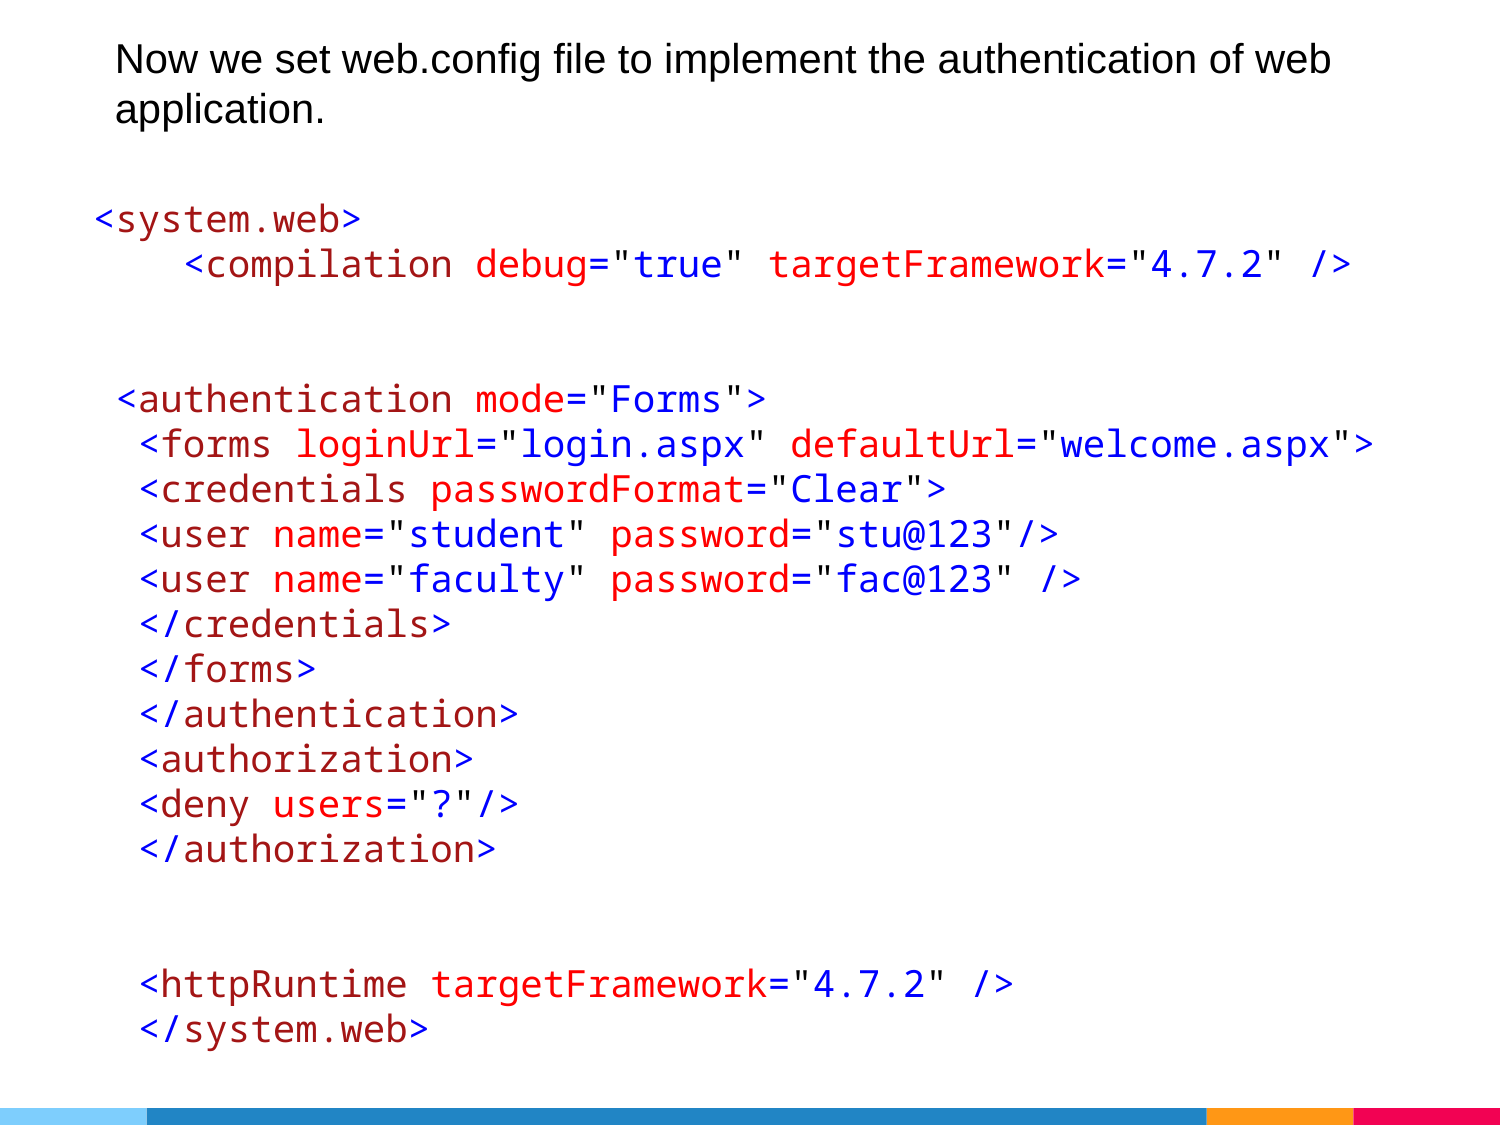

Now we set web.config file to implement the authentication of web application.
<system.web>
    <compilation debug="true" targetFramework="4.7.2" />

 <authentication mode="Forms">
  <forms loginUrl="login.aspx" defaultUrl="welcome.aspx">
  <credentials passwordFormat="Clear">
  <user name="student" password="stu@123"/>
  <user name="faculty" password="fac@123" />
  </credentials>
  </forms>
  </authentication>
  <authorization>
  <deny users="?"/>
  </authorization>

  <httpRuntime targetFramework="4.7.2" />
  </system.web>